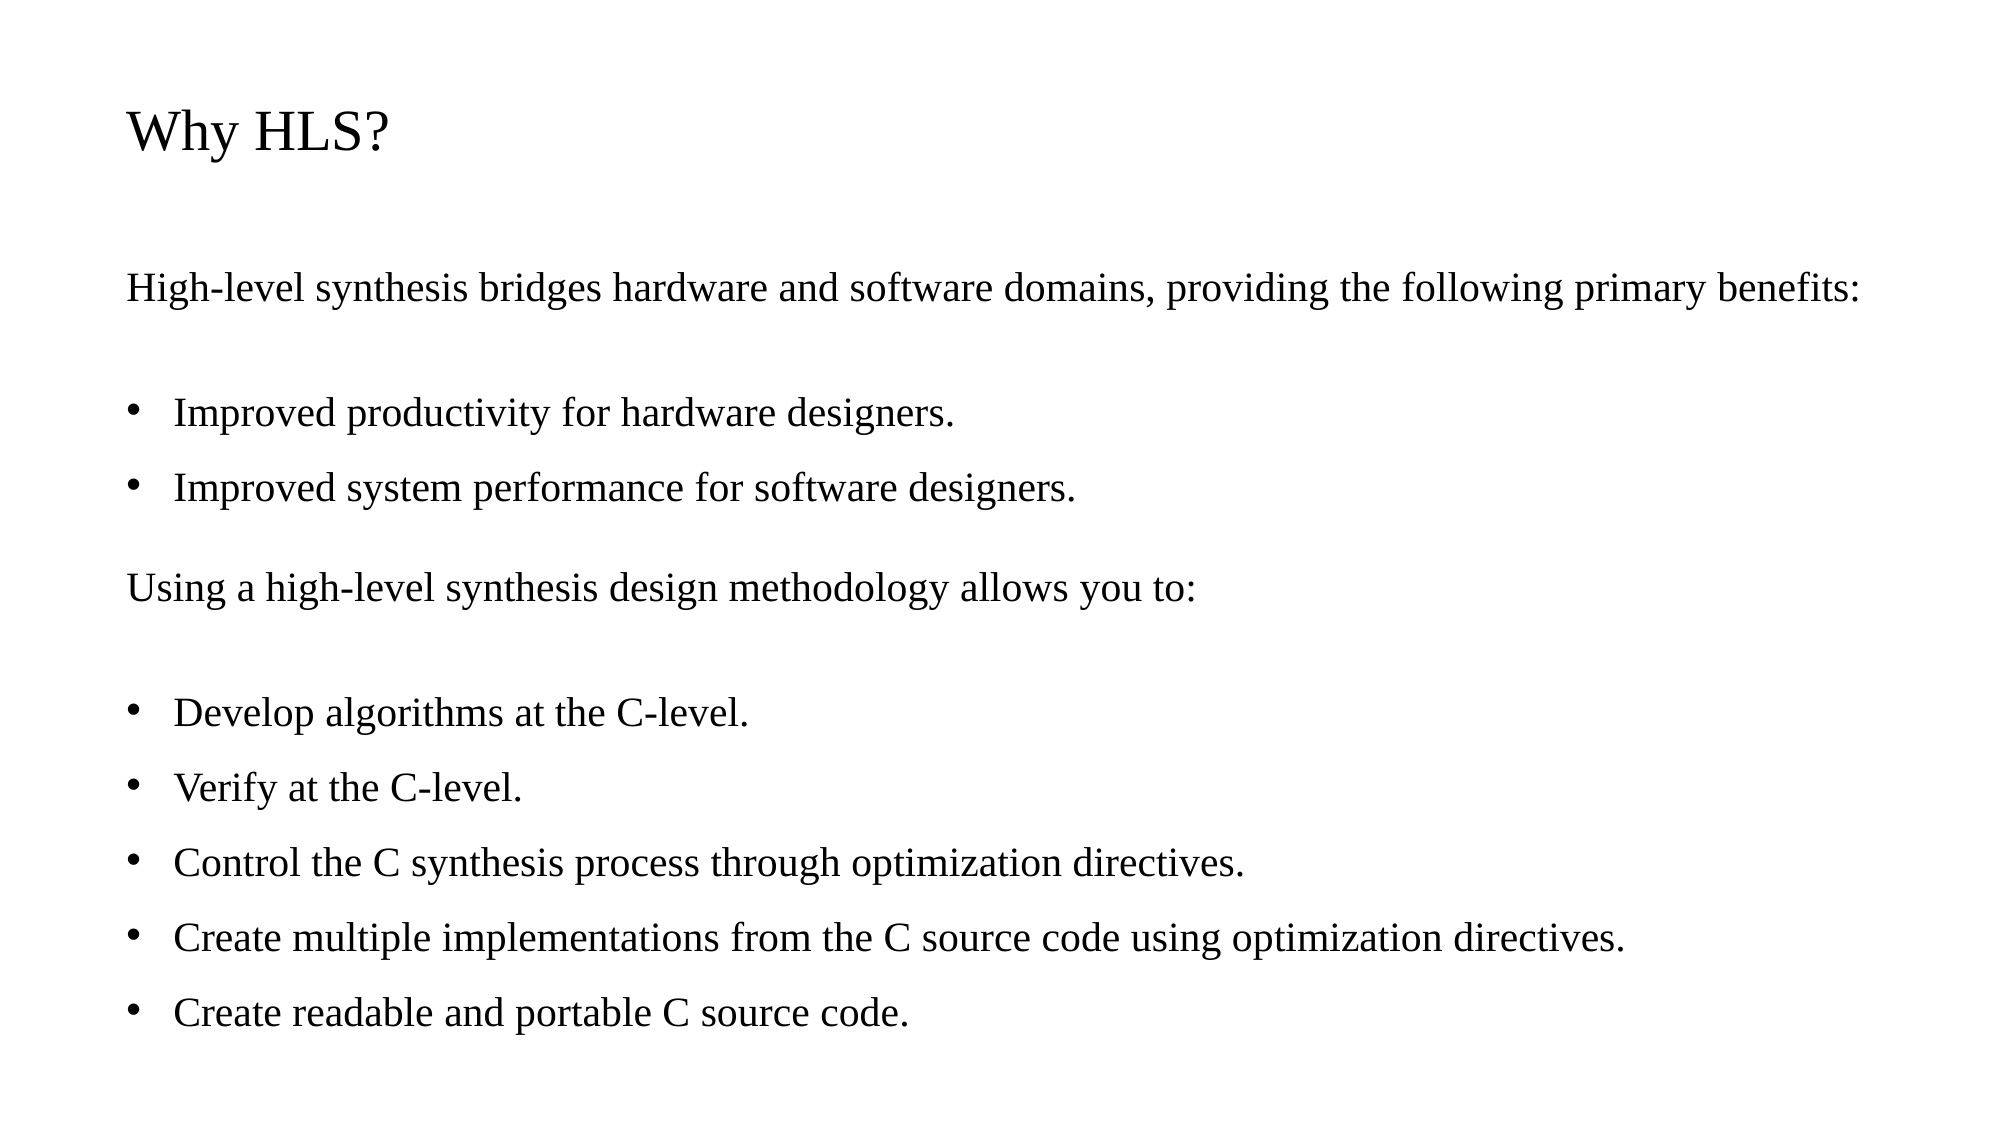

Why HLS?
High-level synthesis bridges hardware and software domains, providing the following primary benefits:

Improved productivity for hardware designers.
Improved system performance for software designers.

Using a high-level synthesis design methodology allows you to:

Develop algorithms at the C-level.
Verify at the C-level.
Control the C synthesis process through optimization directives.
Create multiple implementations from the C source code using optimization directives.
Create readable and portable C source code.